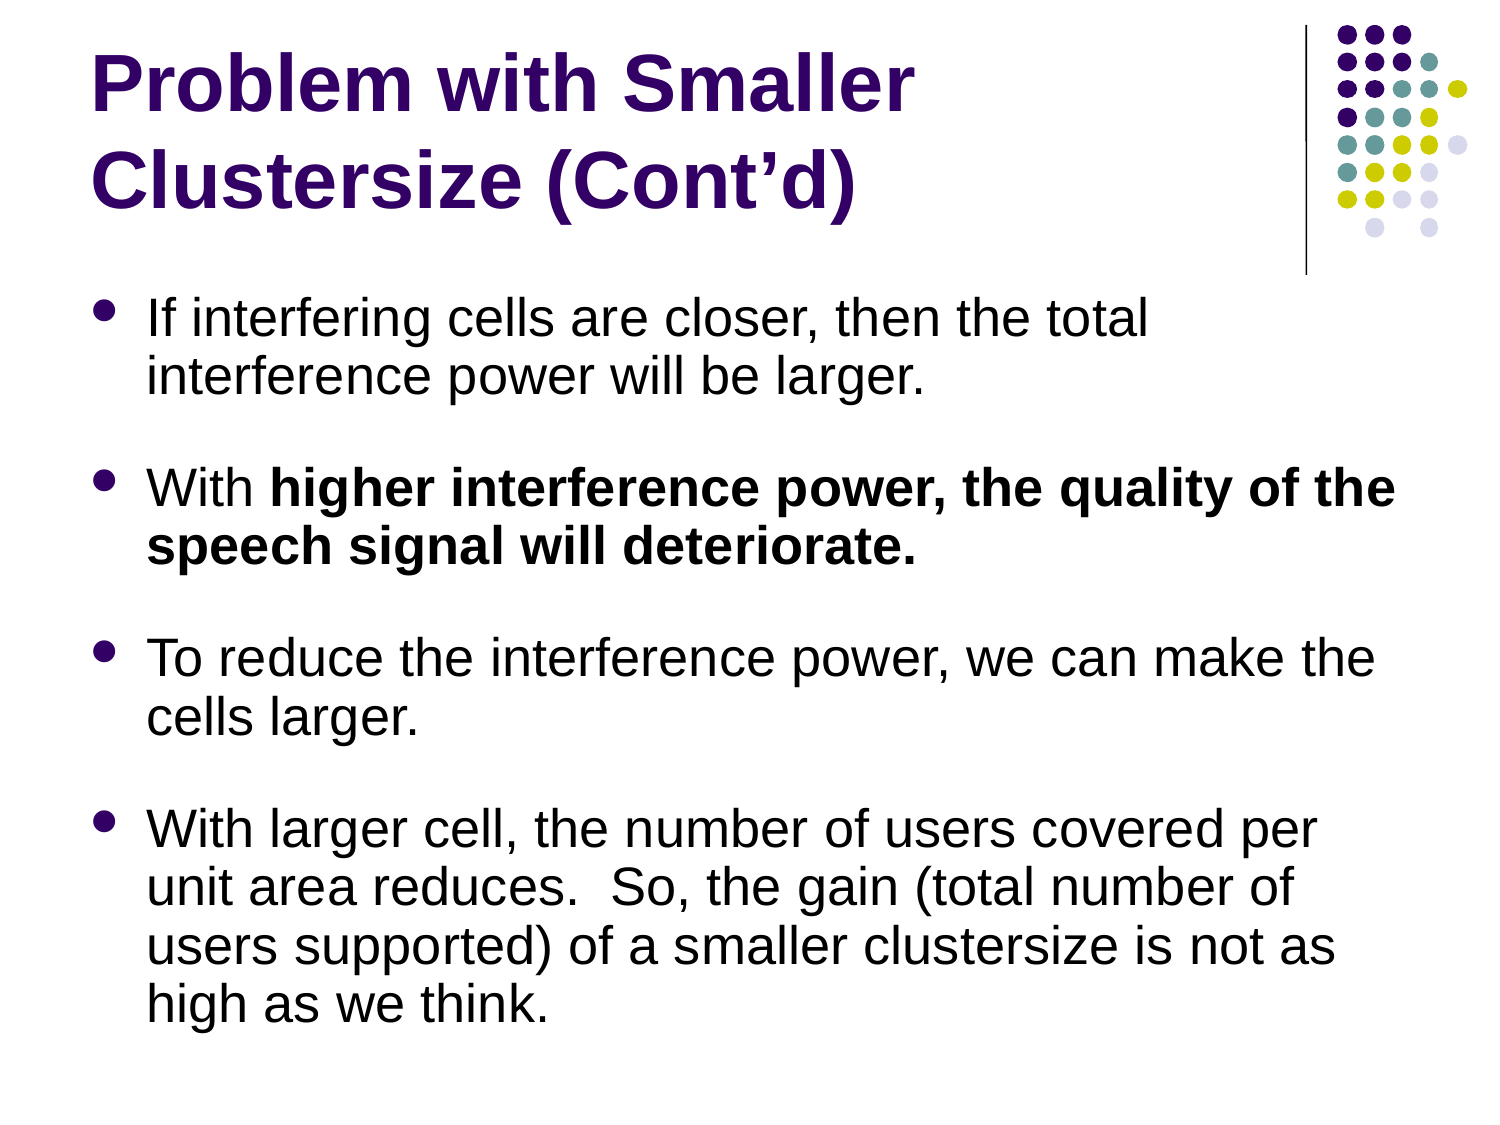

# Problem with Smaller Clustersize (Cont’d)
If interfering cells are closer, then the total interference power will be larger.

With higher interference power, the quality of the speech signal will deteriorate.

To reduce the interference power, we can make the cells larger.

With larger cell, the number of users covered per unit area reduces.  So, the gain (total number of users supported) of a smaller clustersize is not as high as we think.